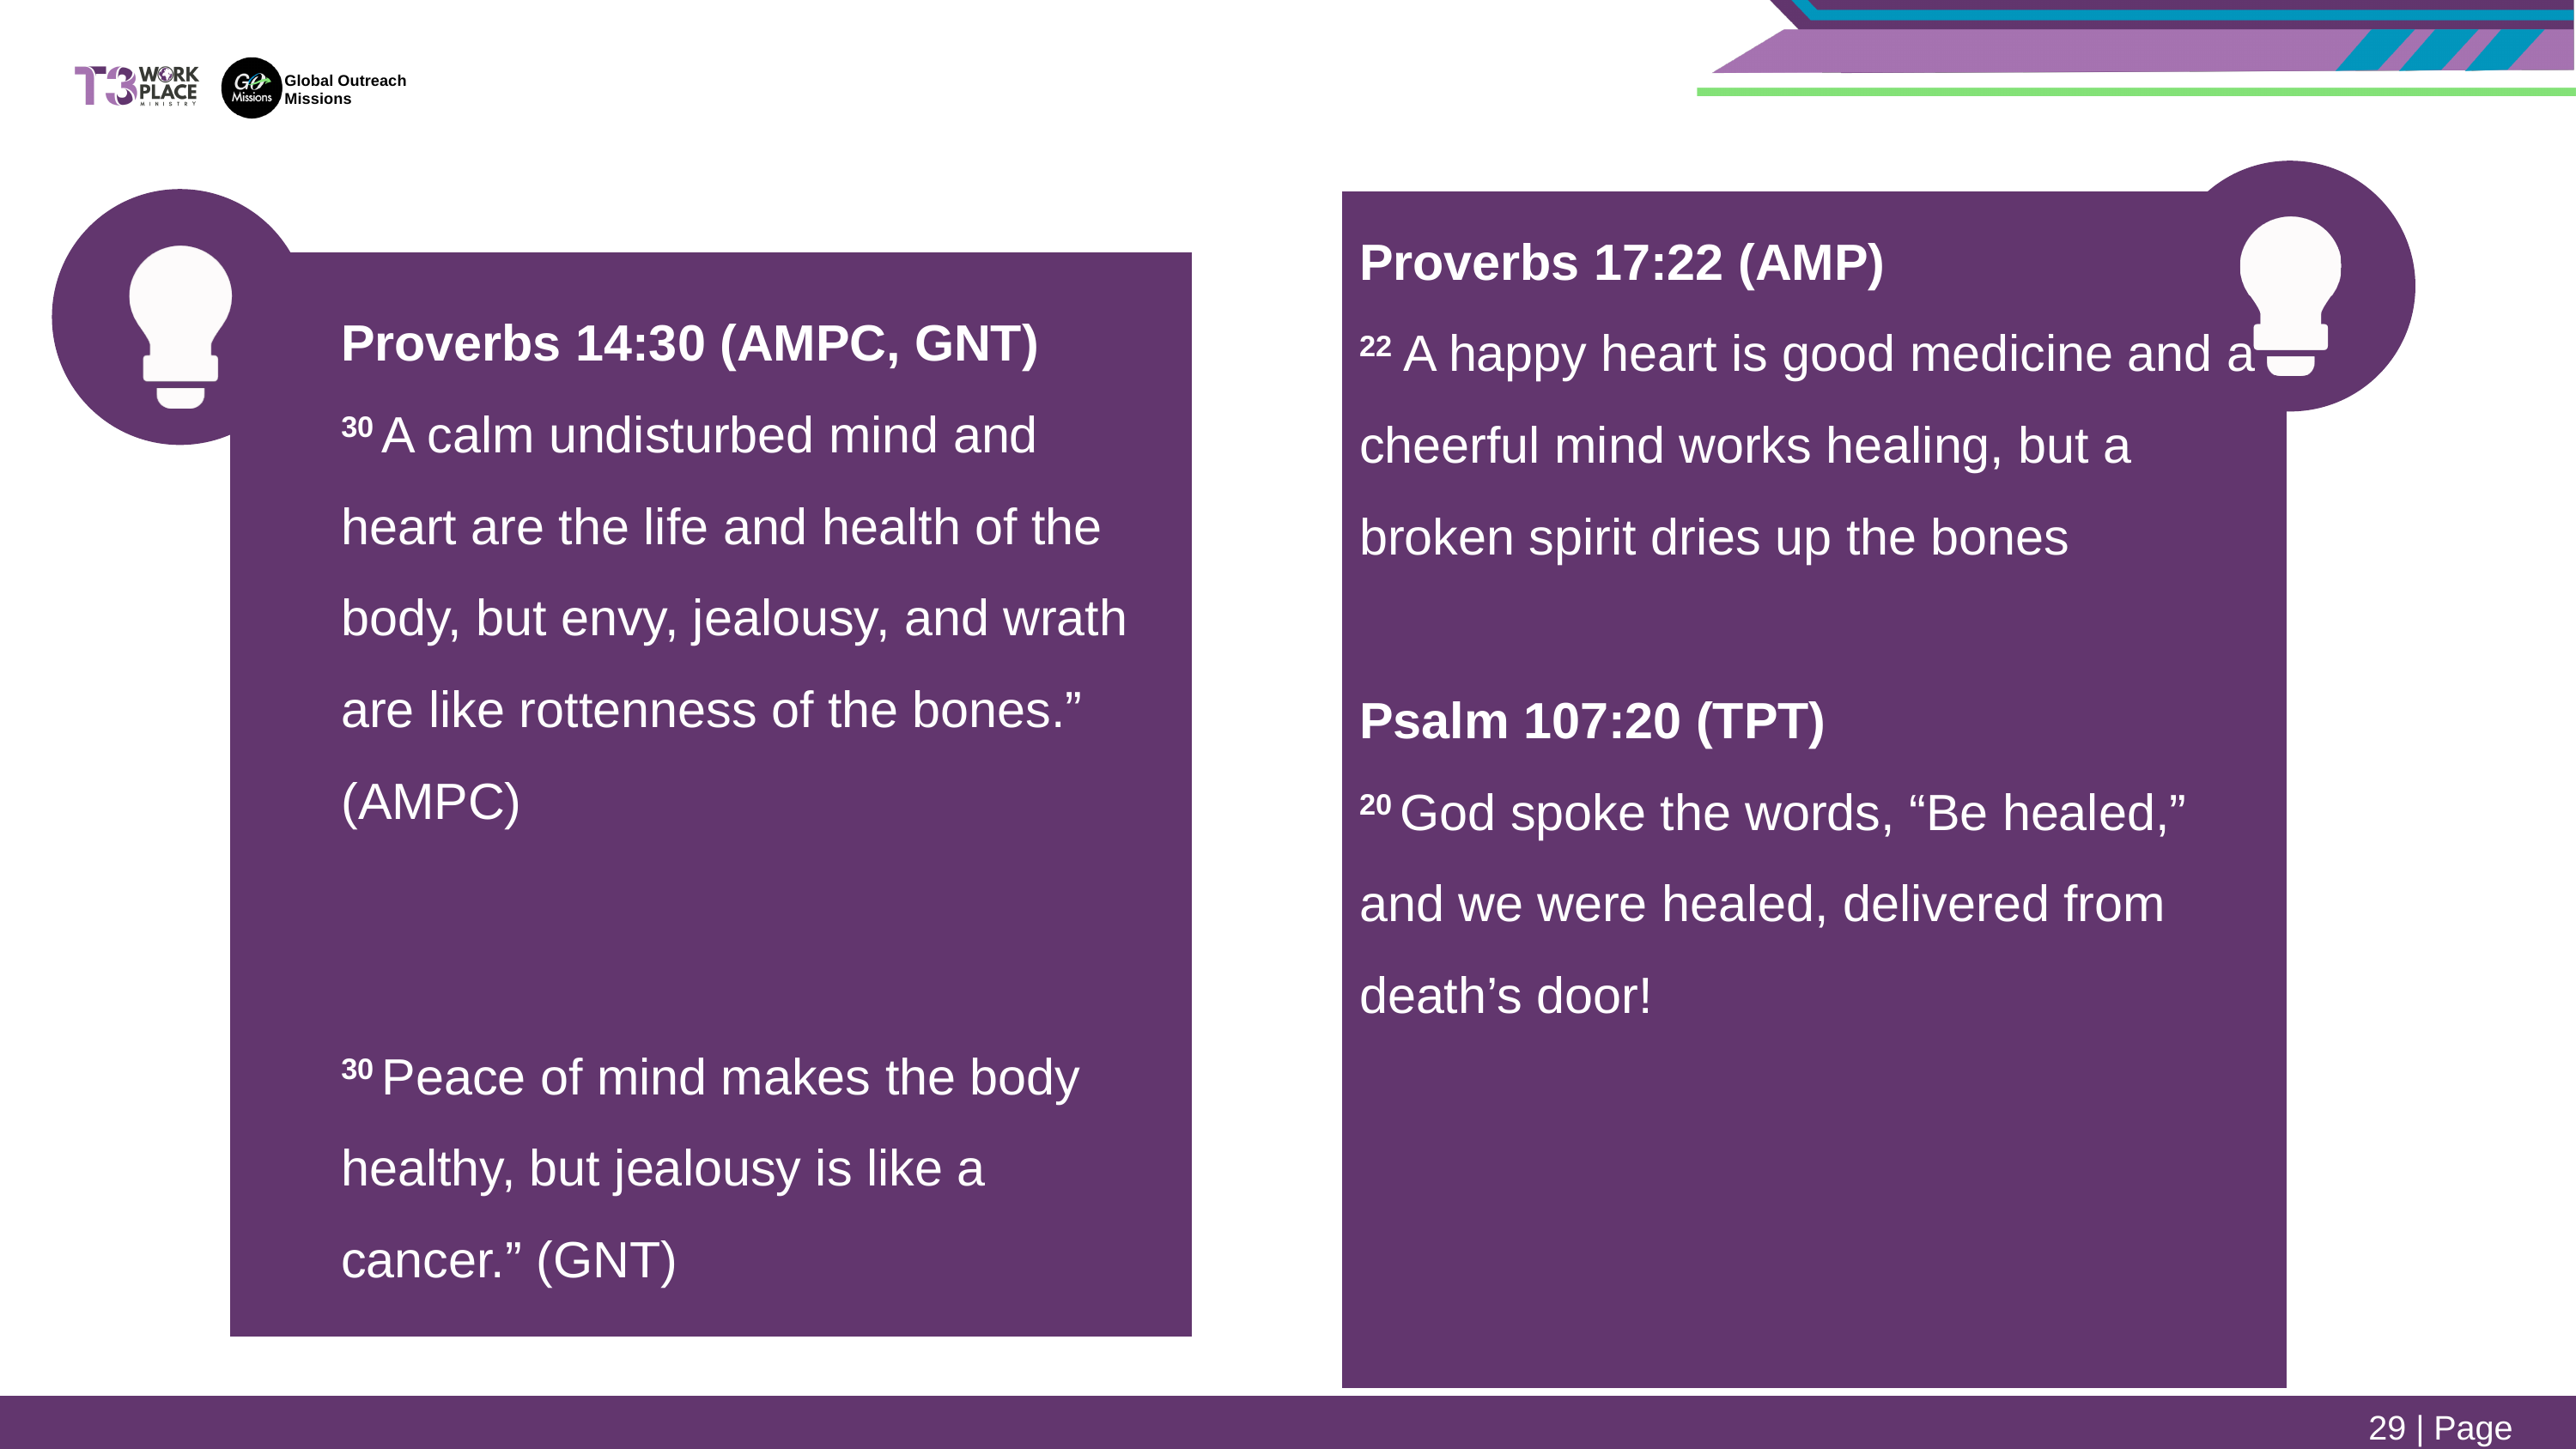

Global Outreach
Missions

Proverbs 17:22 (AMP)
22 A happy heart is good medicine and a cheerful mind works healing, but a broken spirit dries up the bones

Psalm 107:20 (TPT)
20 God spoke the words, “Be healed,” and we were healed, delivered from death’s door!

Proverbs 14:30 (AMPC, GNT)
30 A calm undisturbed mind and heart are the life and health of the body, but envy, jealousy, and wrath are like rottenness of the bones.” (AMPC)

30 Peace of mind makes the body healthy, but jealousy is like a cancer.” (GNT)

29 | Page